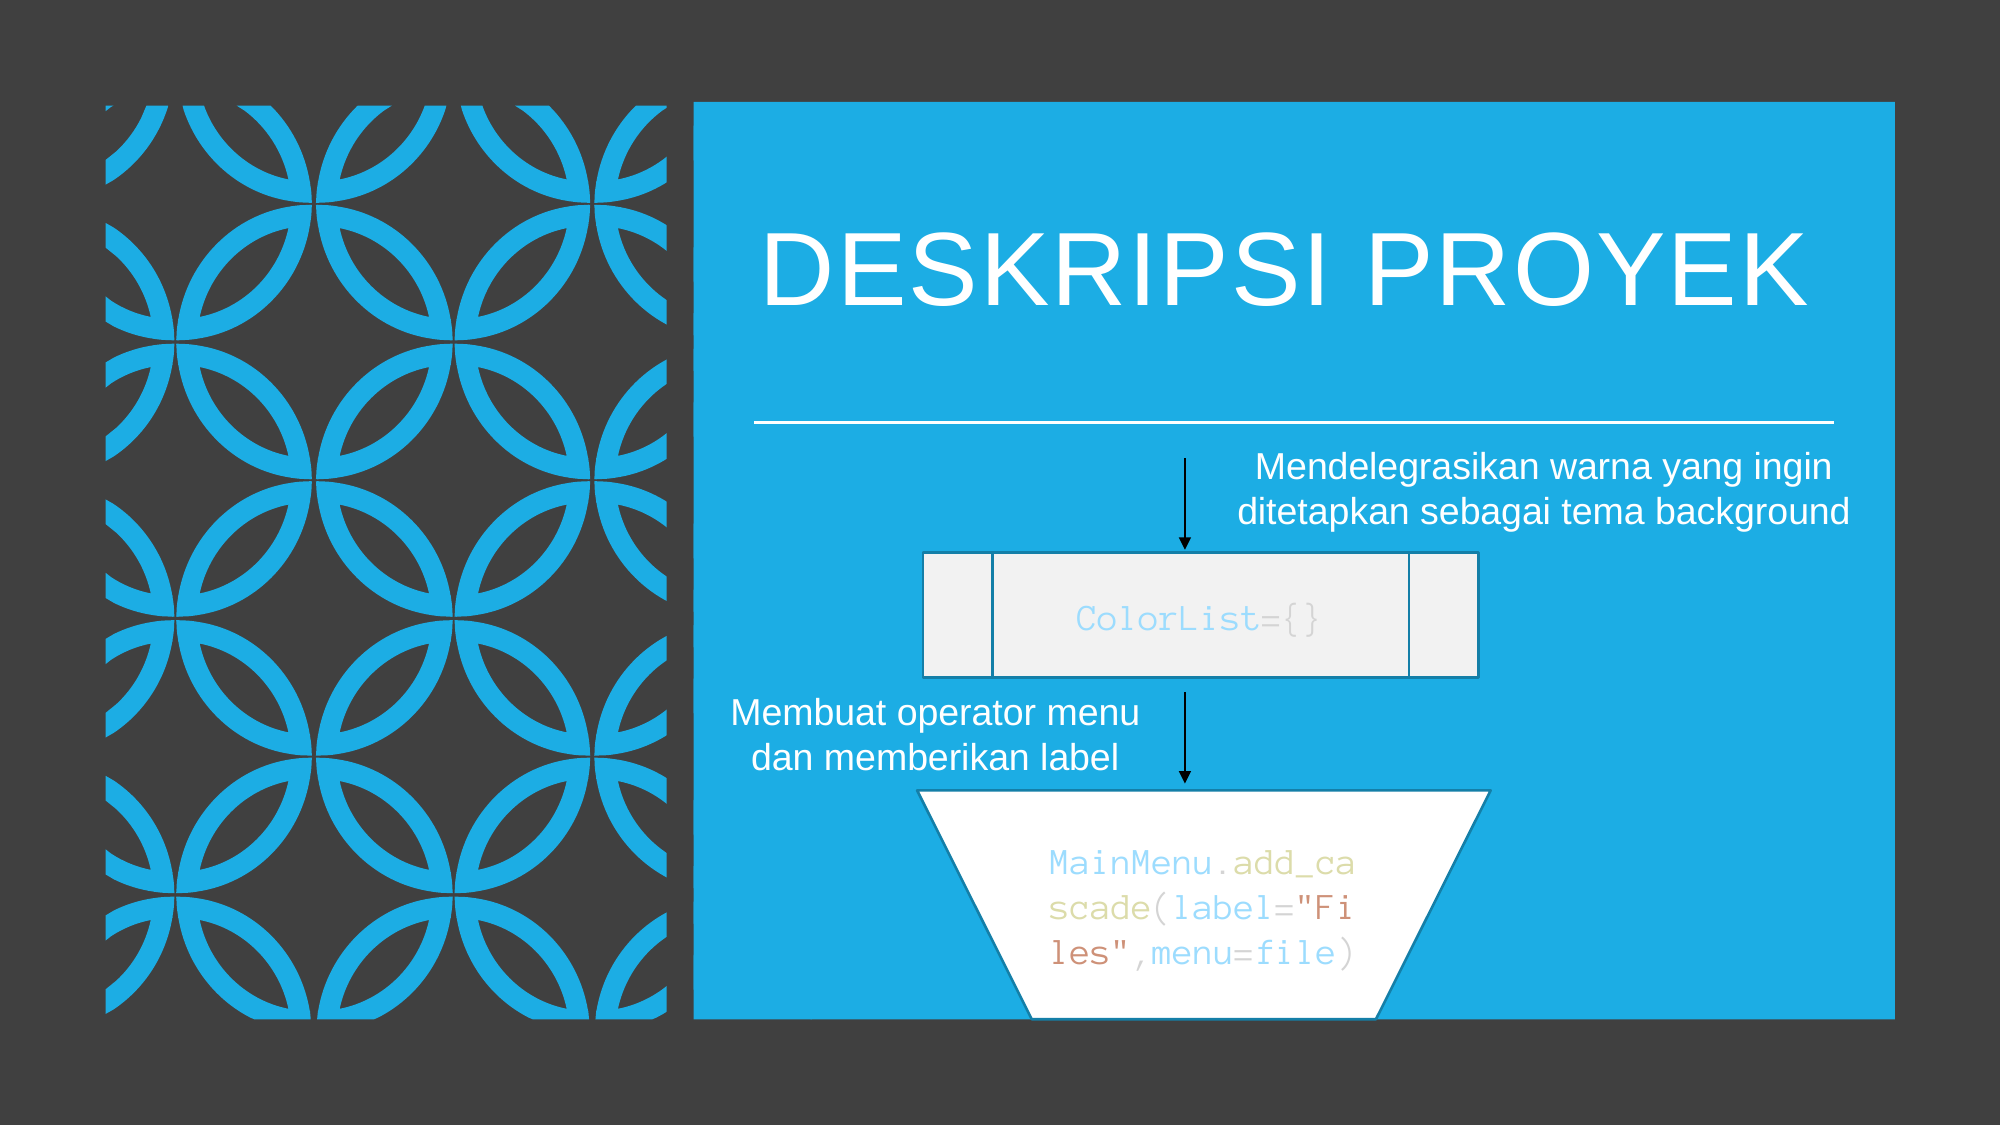

# DESKRIPSI PROYEK

Mendelegrasikan warna yang ingin ditetapkan sebagai tema background
ColorList={}
Membuat operator menu dan memberikan label
MainMenu.add_cascade(label="Files",menu=file)